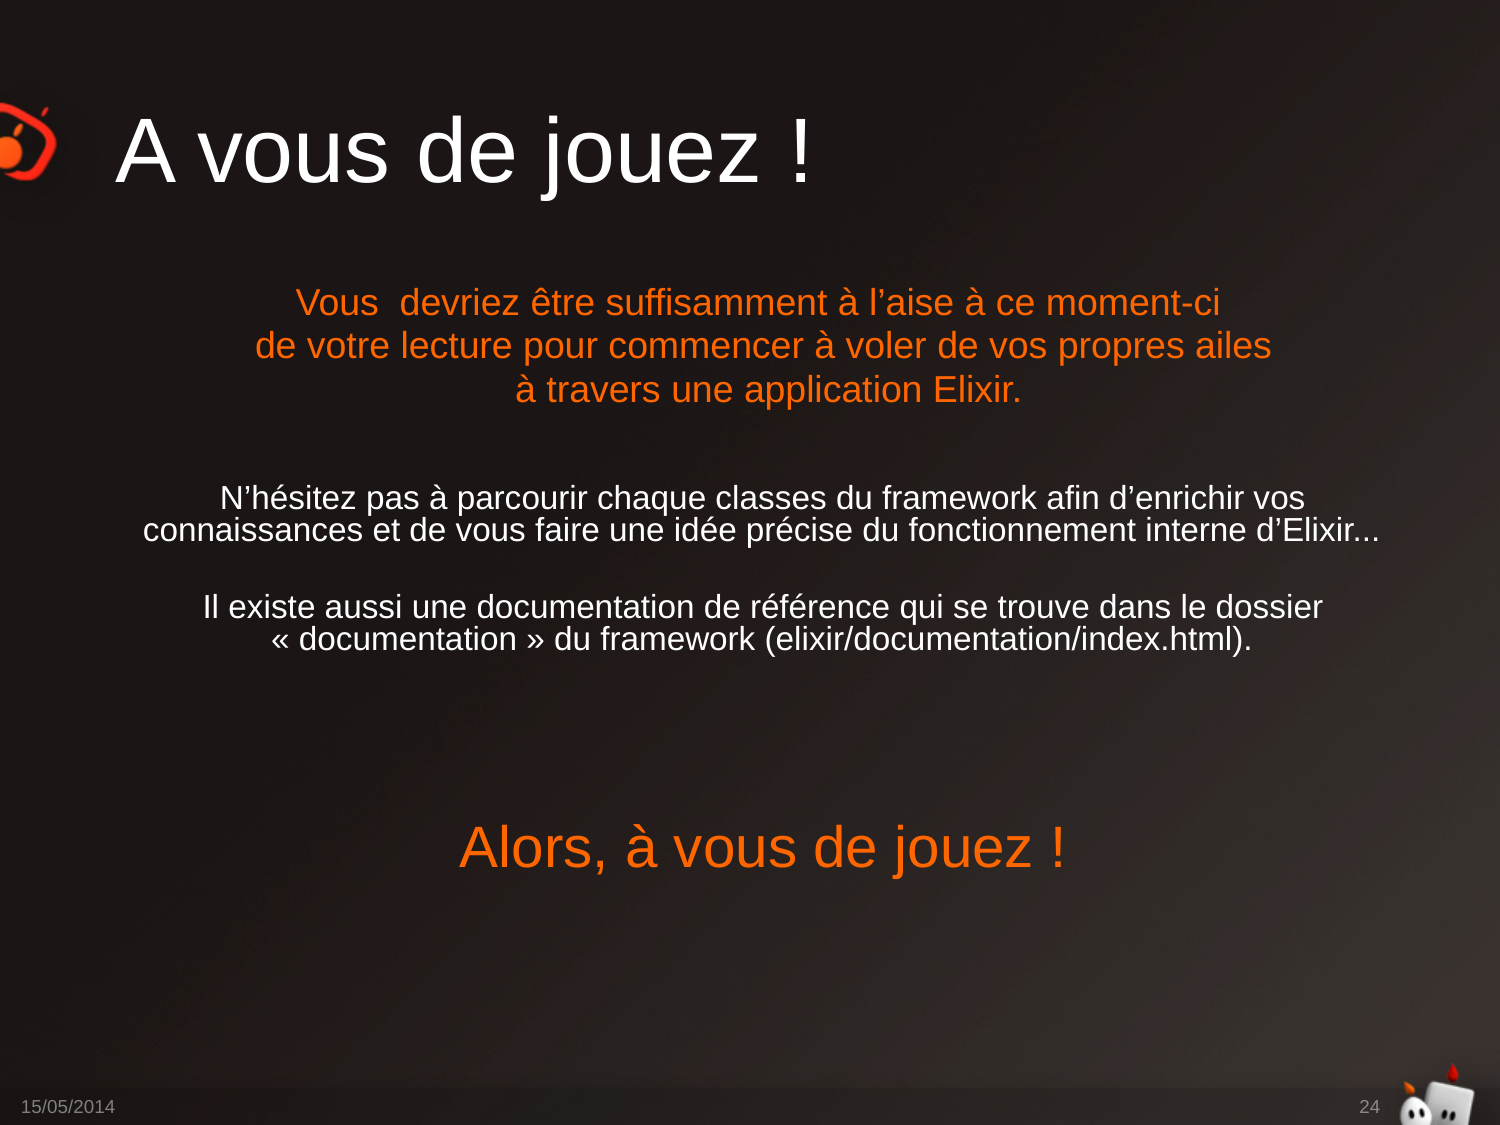

# A vous de jouez !
Vous  devriez être suffisamment à l’aise à ce moment-ci
de votre lecture pour commencer à voler de vos propres ailes
 à travers une application Elixir.

N’hésitez pas à parcourir chaque classes du framework afin d’enrichir vos connaissances et de vous faire une idée précise du fonctionnement interne d’Elixir...

Il existe aussi une documentation de référence qui se trouve dans le dossier « documentation » du framework (elixir/documentation/index.html).

Alors, à vous de jouez !

15/05/2014
24